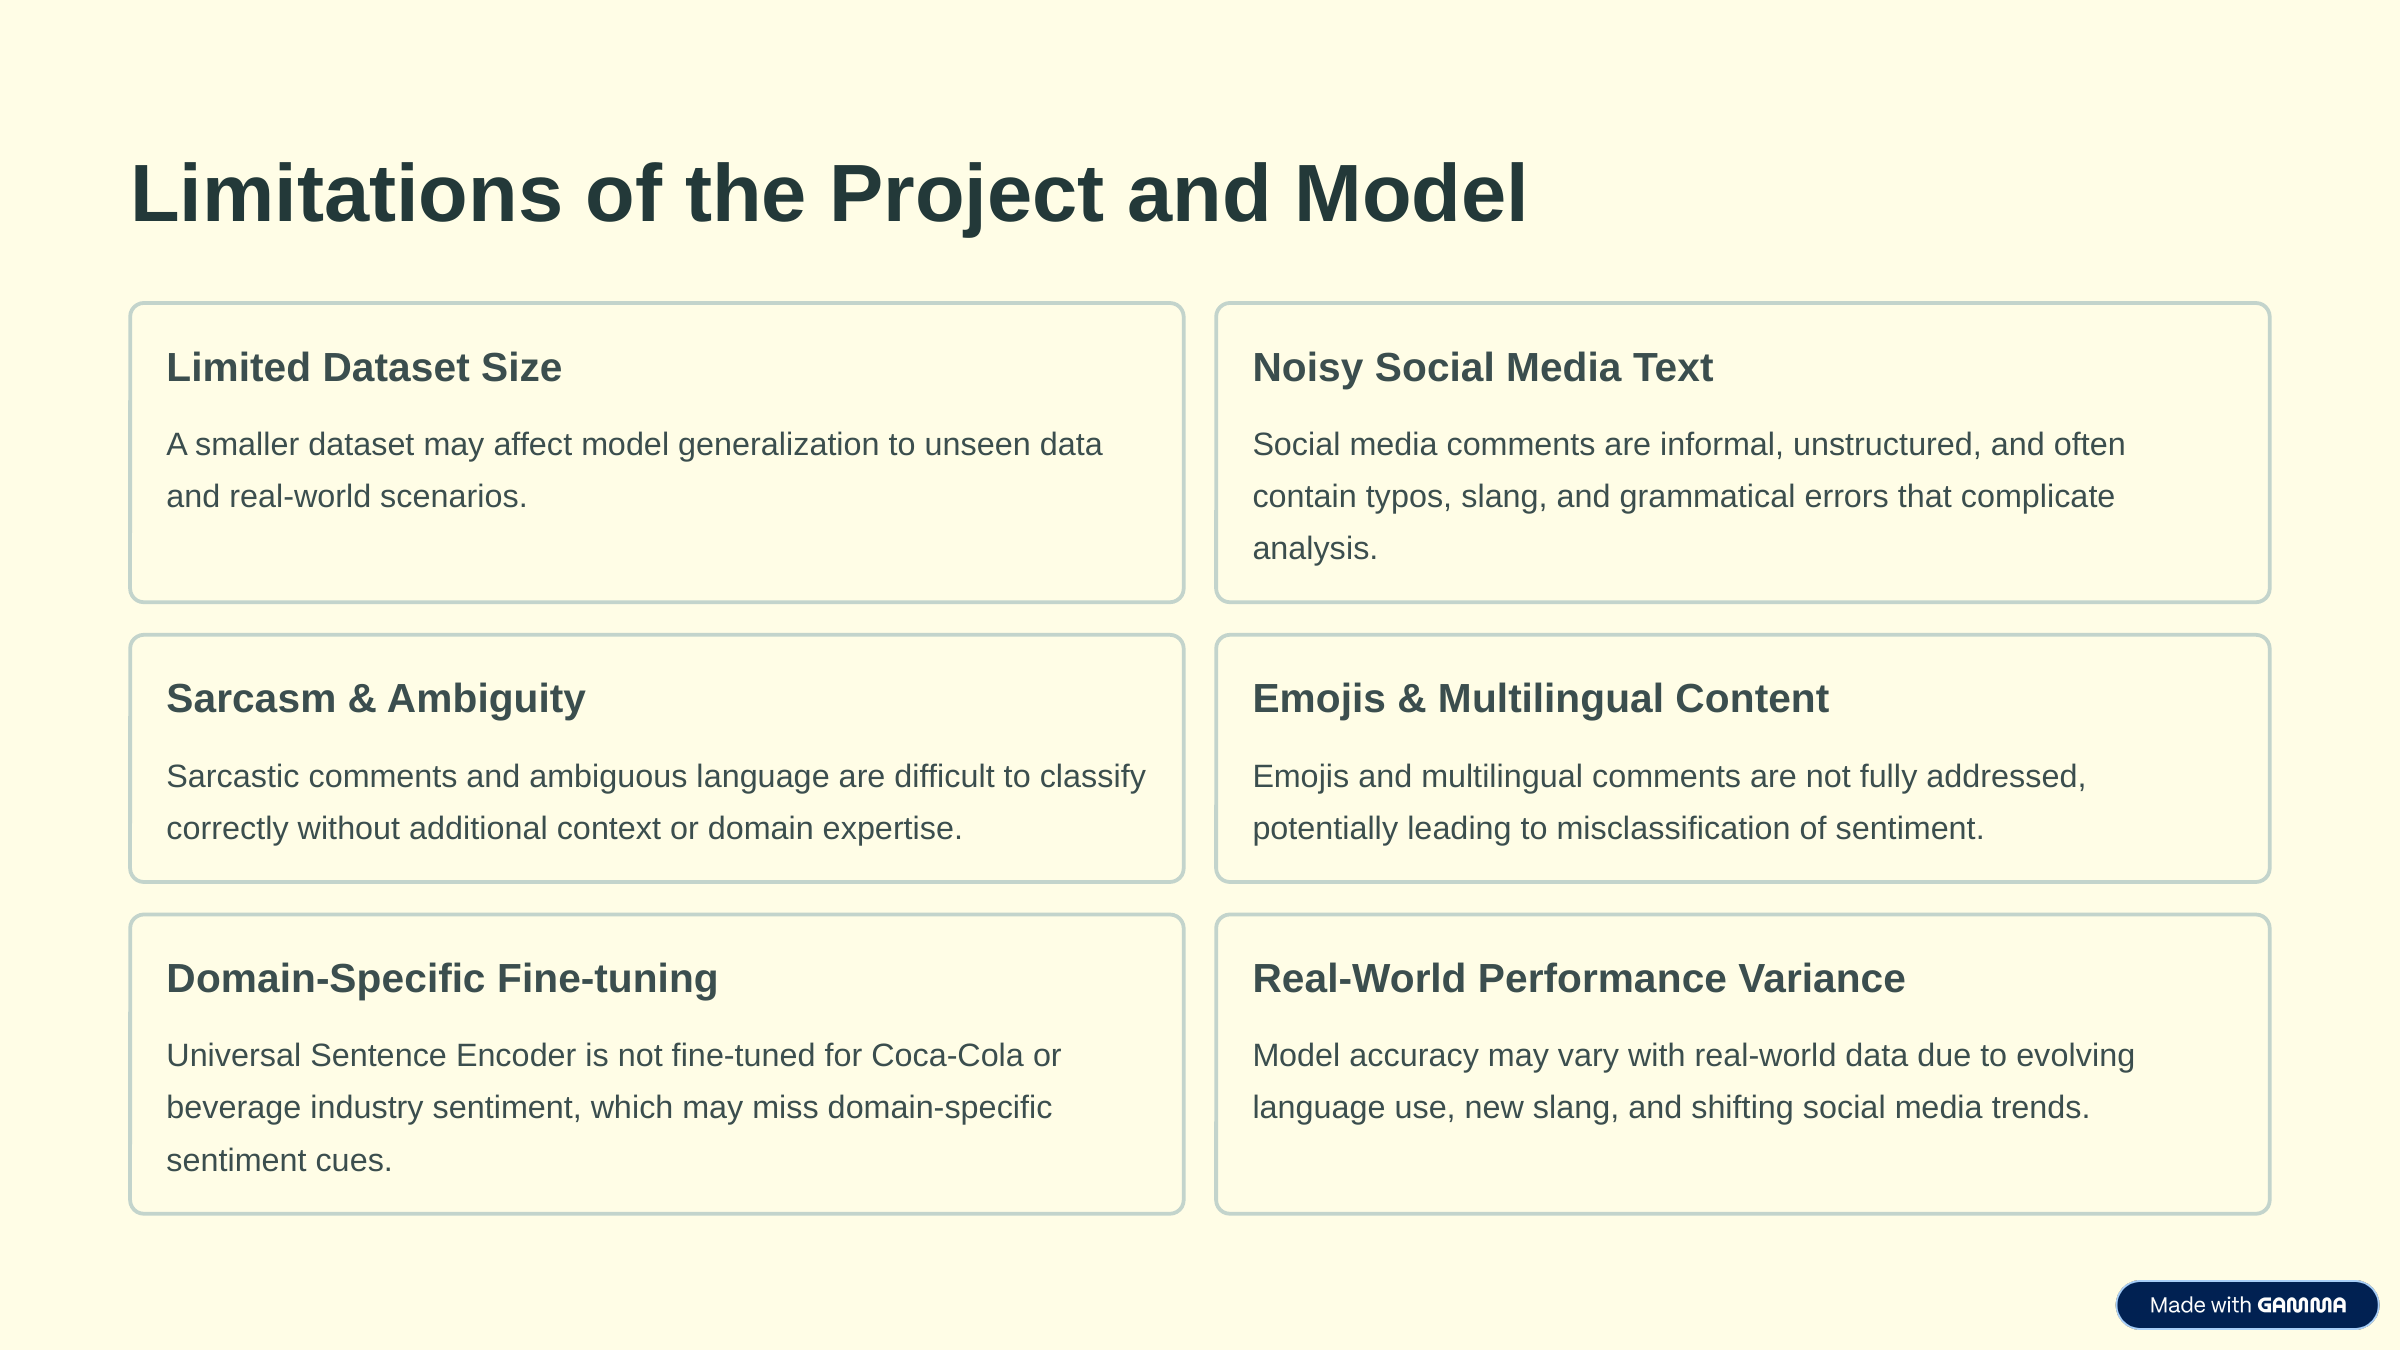

Limitations of the Project and Model

Limited Dataset Size
Noisy Social Media Text
A smaller dataset may affect model generalization to unseen data and real-world scenarios.
Social media comments are informal, unstructured, and often contain typos, slang, and grammatical errors that complicate analysis.

Sarcasm & Ambiguity
Emojis & Multilingual Content
Sarcastic comments and ambiguous language are difficult to classify correctly without additional context or domain expertise.
Emojis and multilingual comments are not fully addressed, potentially leading to misclassification of sentiment.

Domain-Specific Fine-tuning
Real-World Performance Variance
Universal Sentence Encoder is not fine-tuned for Coca-Cola or beverage industry sentiment, which may miss domain-specific sentiment cues.
Model accuracy may vary with real-world data due to evolving language use, new slang, and shifting social media trends.